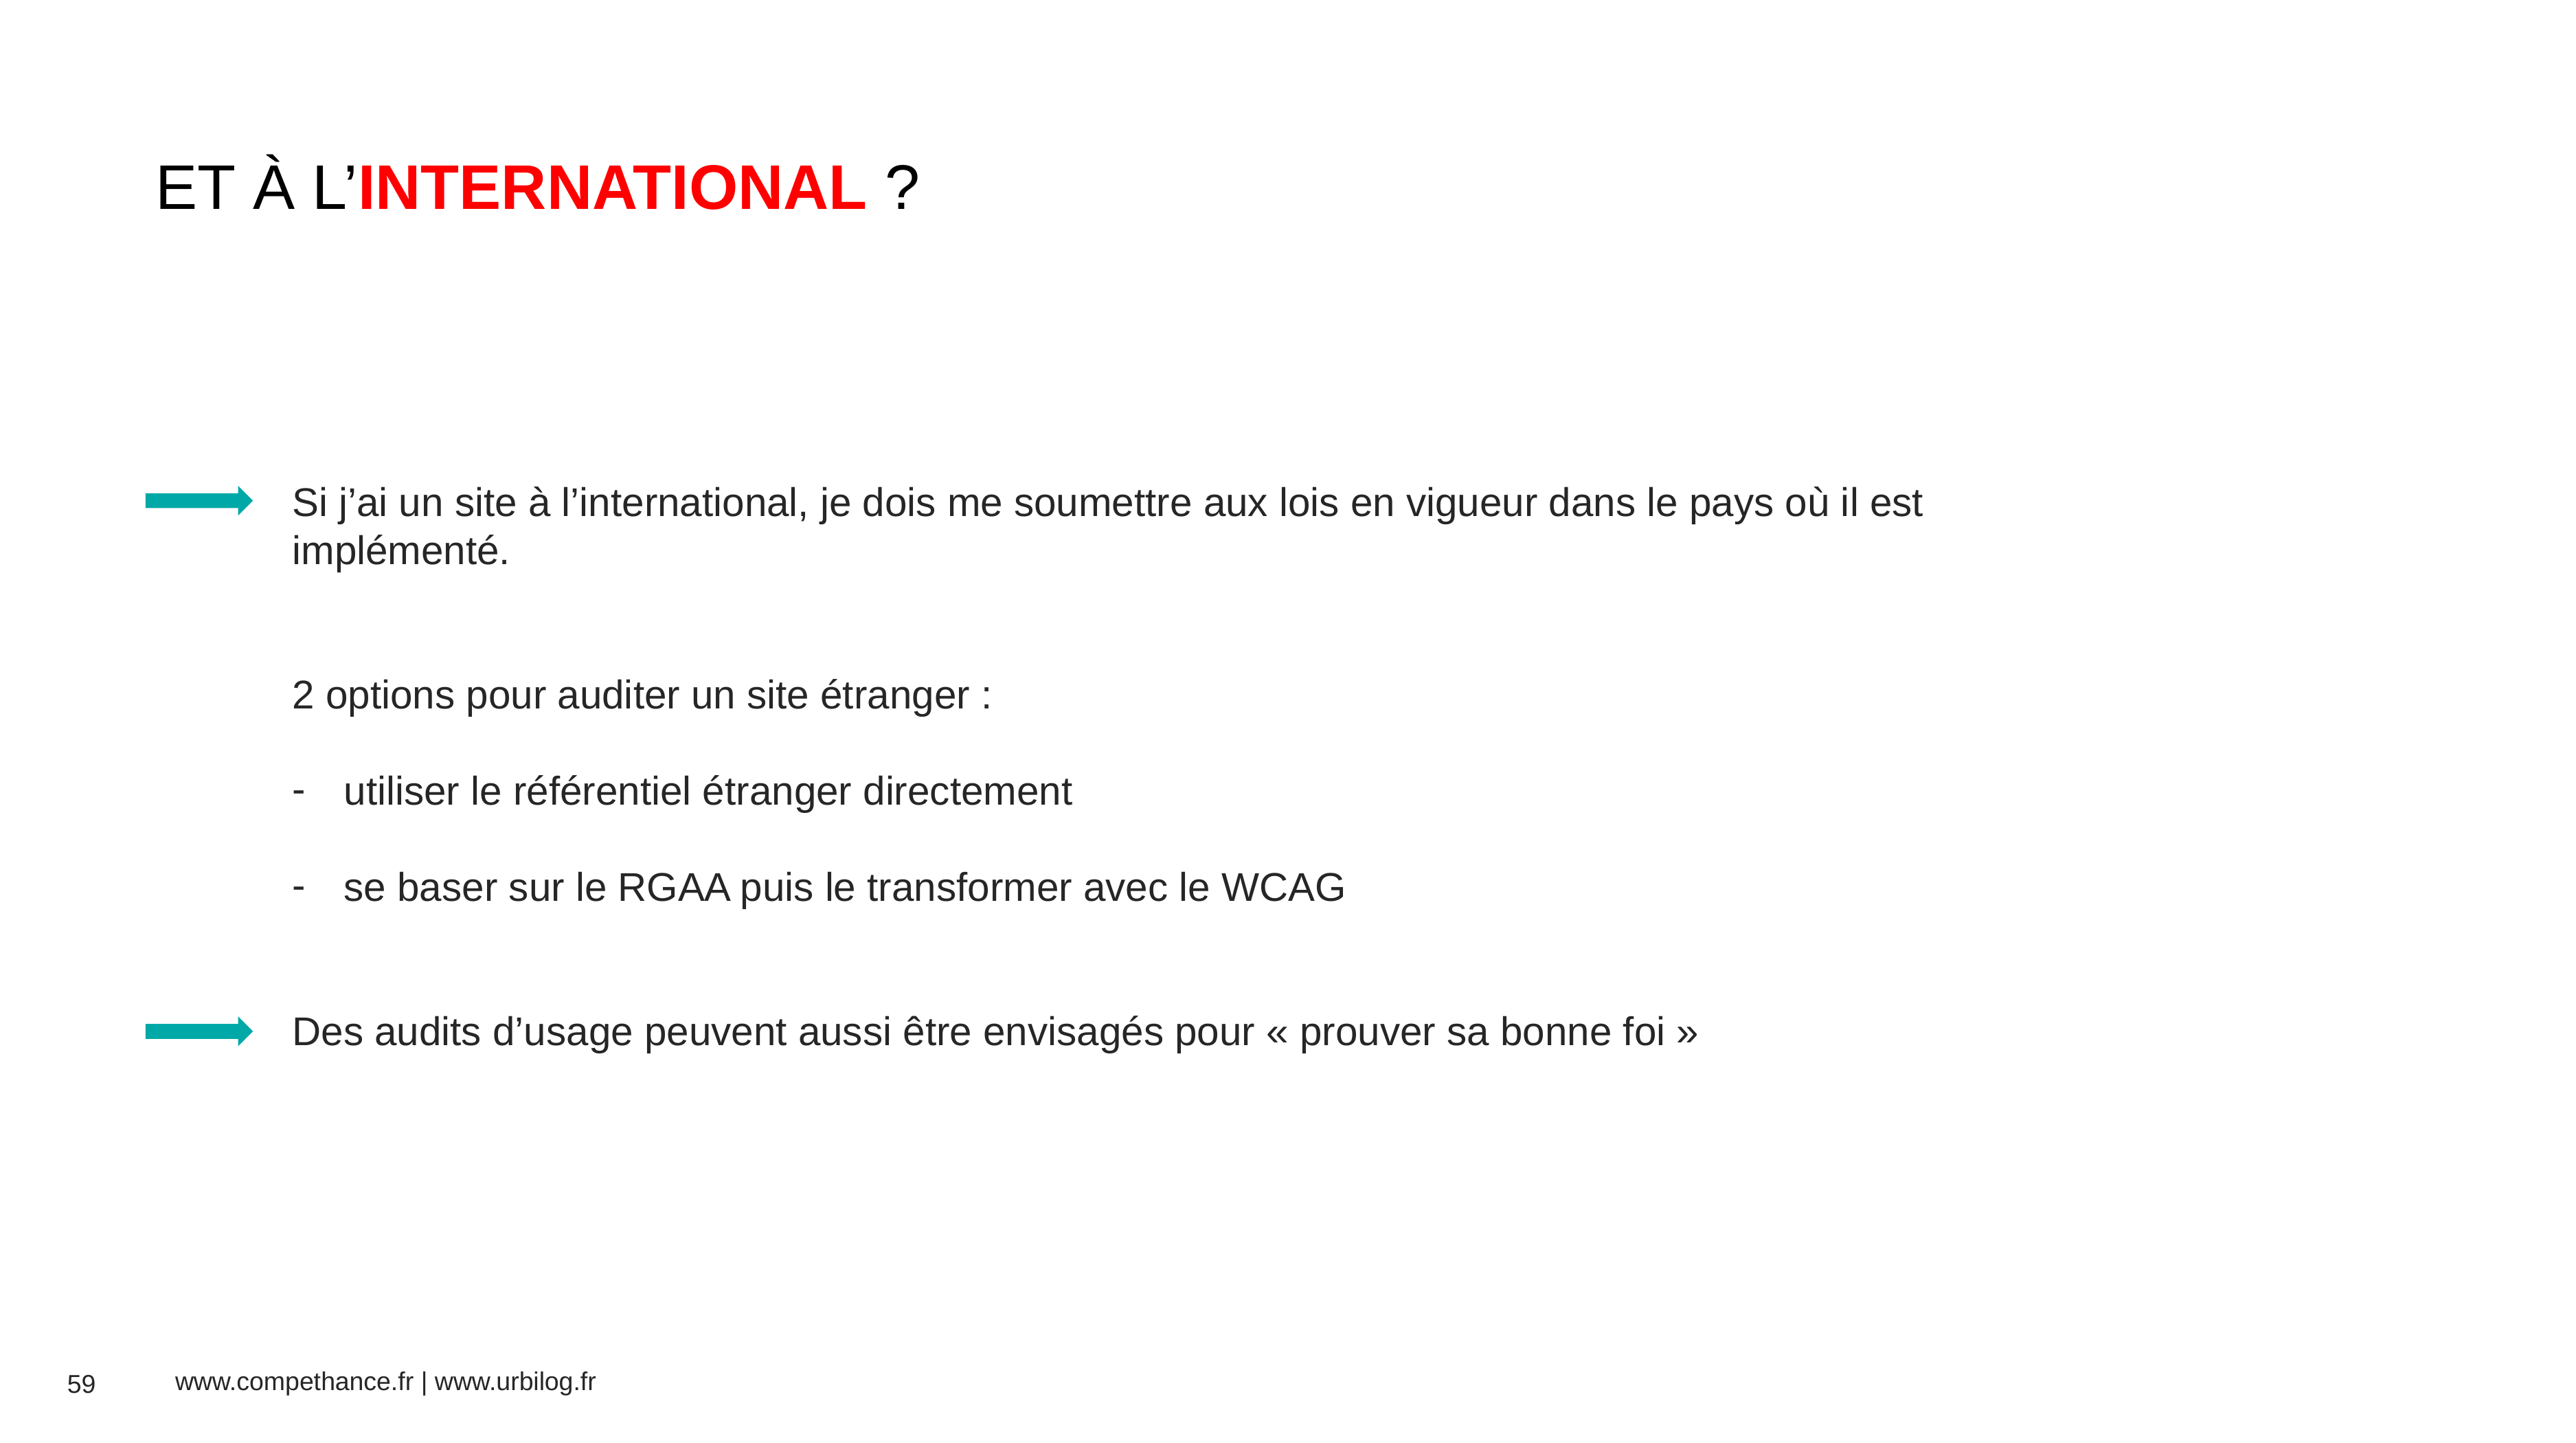

# ET À L’INTERNATIONAL ?
Si j’ai un site à l’international, je dois me soumettre aux lois en vigueur dans le pays où il est implémenté.

2 options pour auditer un site étranger :

utiliser le référentiel étranger directement

se baser sur le RGAA puis le transformer avec le WCAG

Des audits d’usage peuvent aussi être envisagés pour « prouver sa bonne foi »